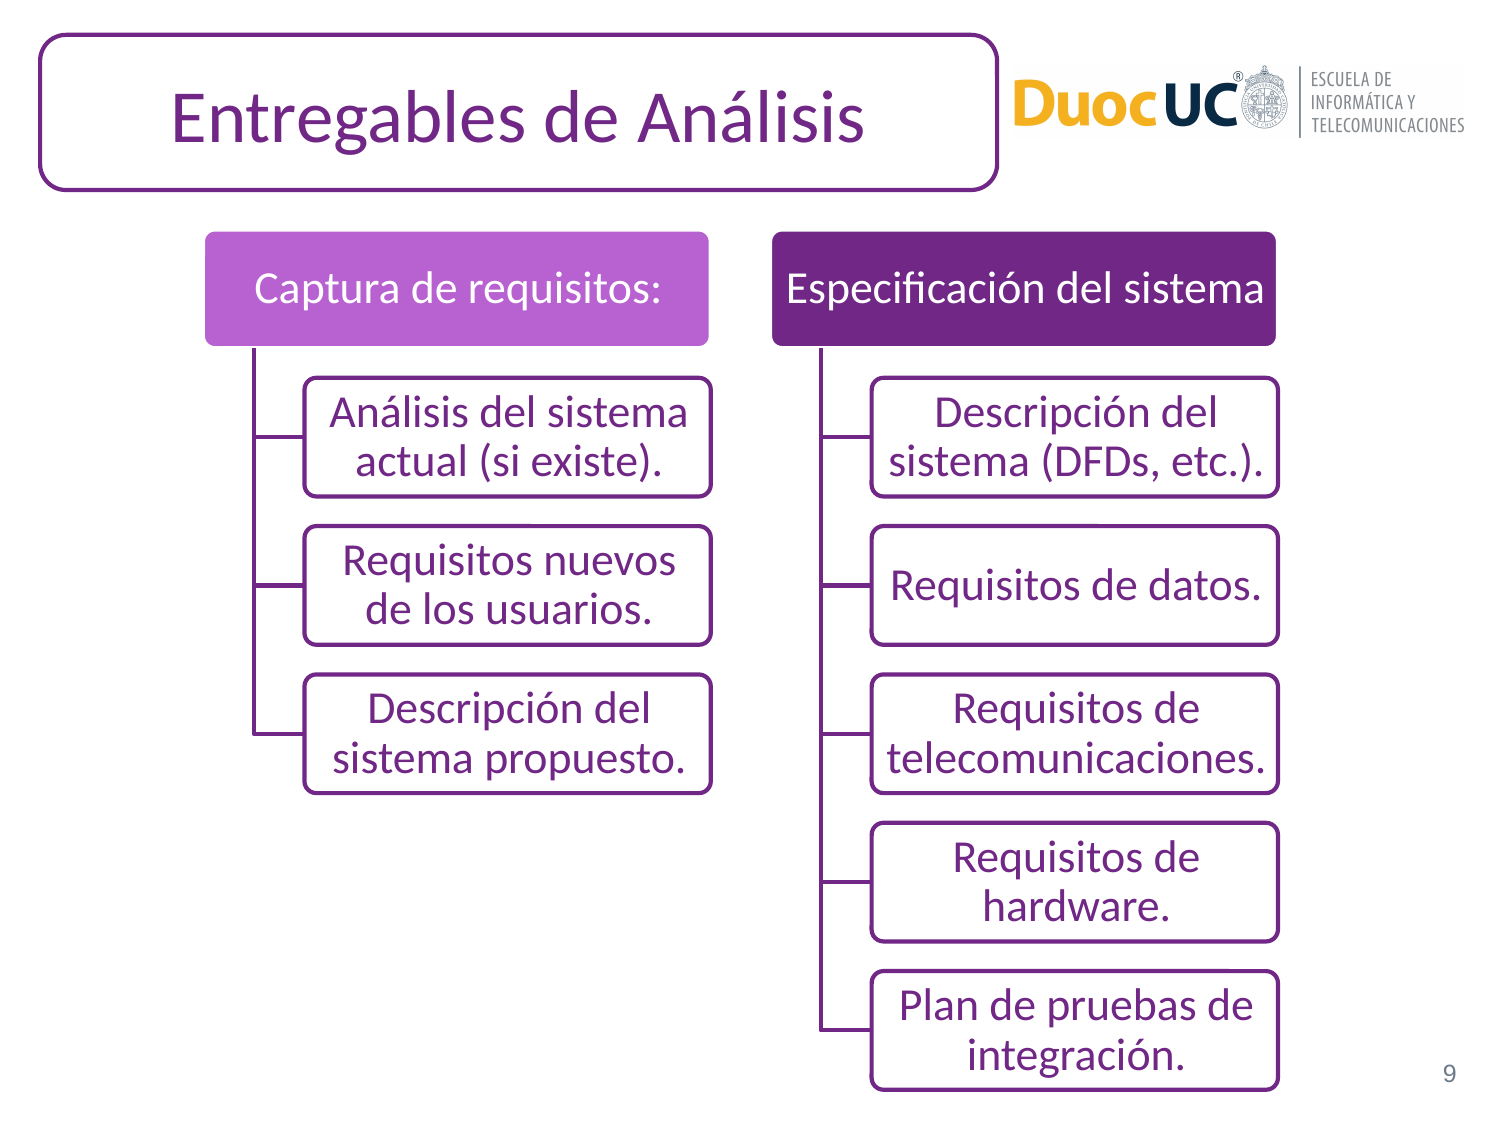

Entregables de Análisis
Captura de requisitos:
Análisis del sistema actual (si existe).
Requisitos nuevos de los usuarios.
Descripción del sistema propuesto.
Especificación del sistema
Descripción del sistema (DFDs, etc.).
Requisitos de datos.
Requisitos de telecomunicaciones.
Requisitos de hardware.
Plan de pruebas de integración.